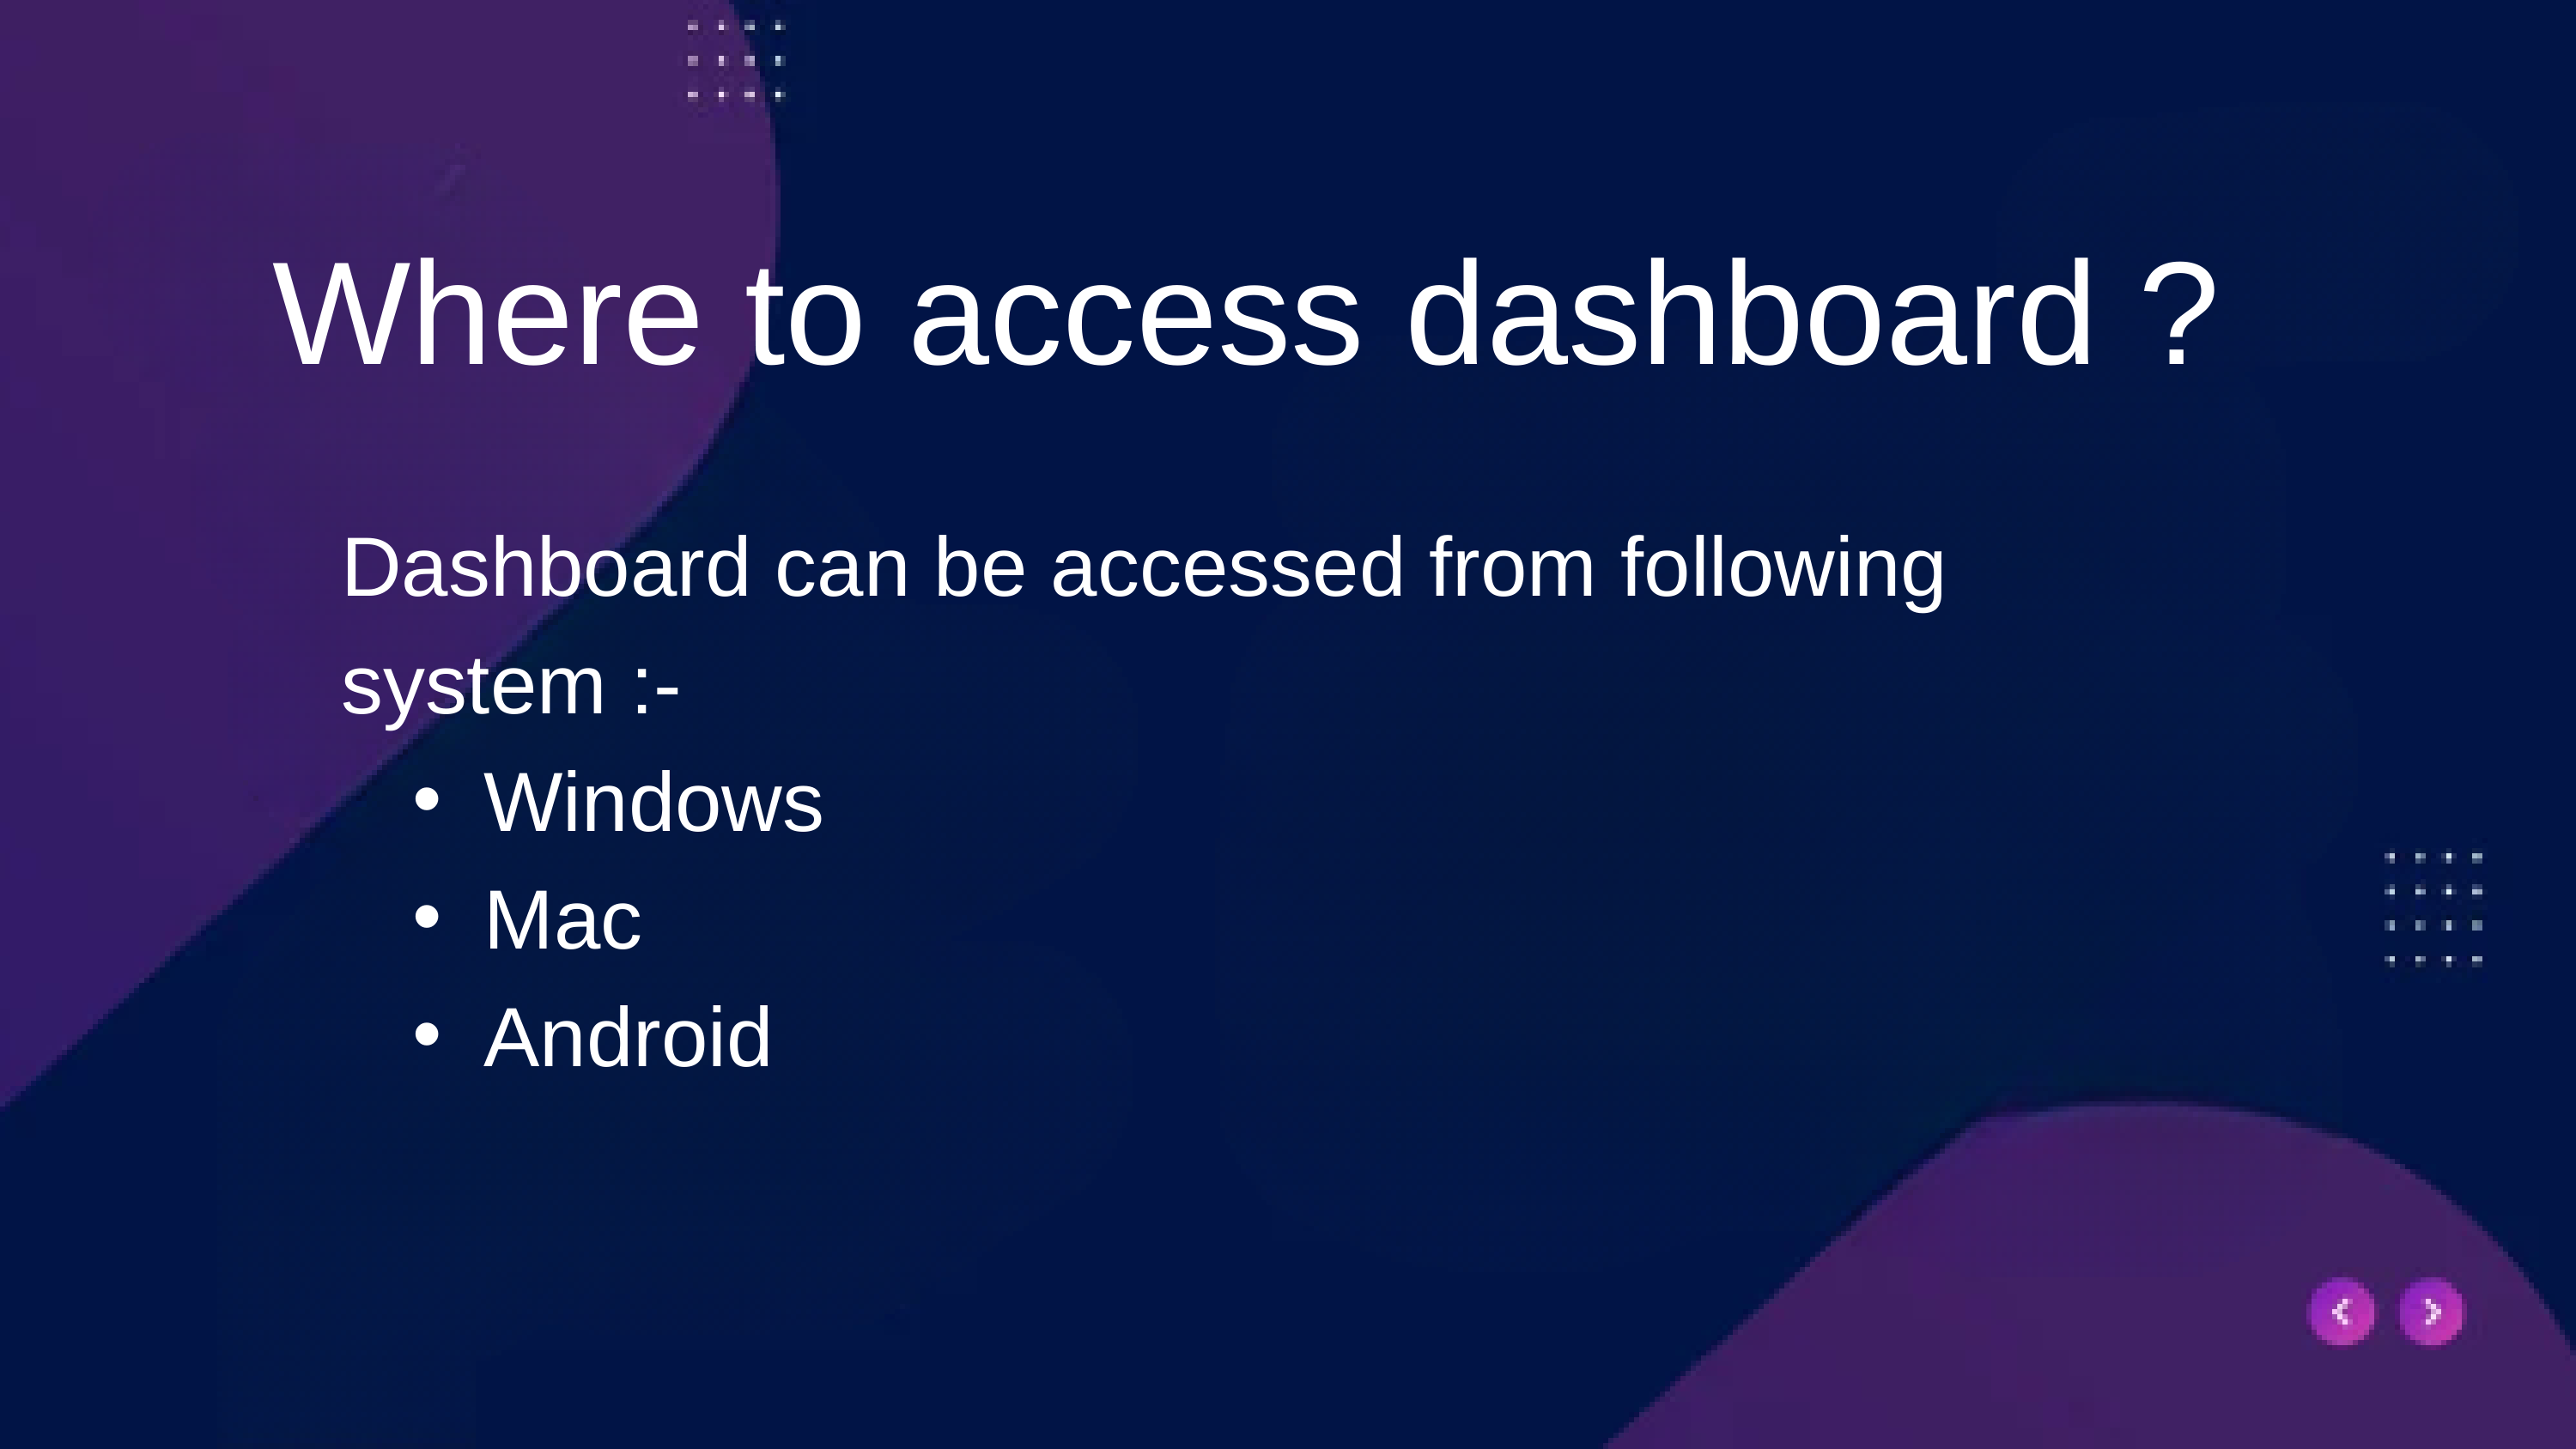

Where to access dashboard ?
Dashboard can be accessed from following system :-
Windows
Mac
Android